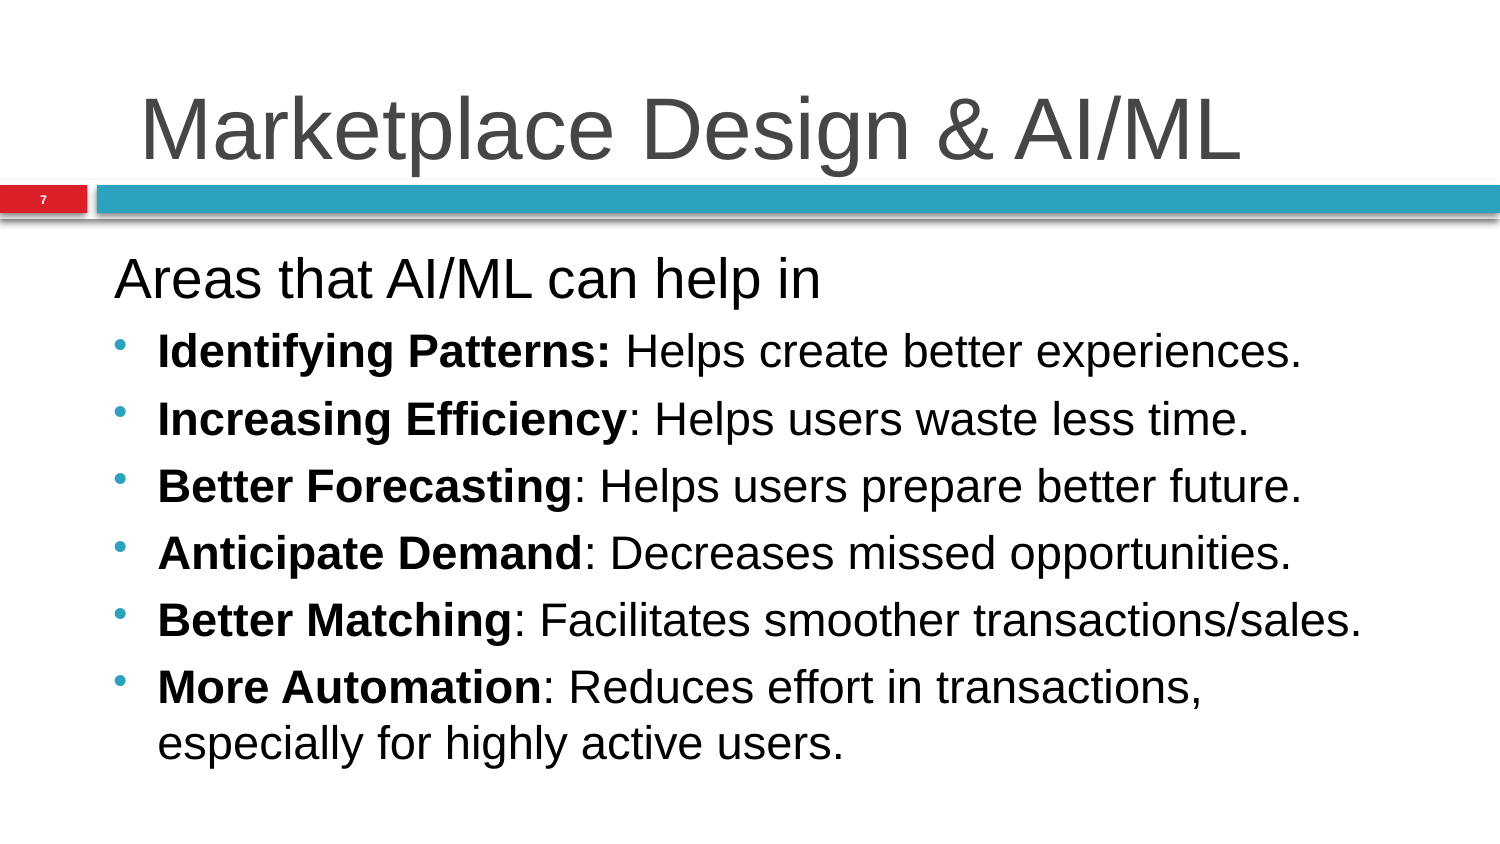

# Marketplace Design & AI/ML
7
Areas that AI/ML can help in
Identifying Patterns: Helps create better experiences.
Increasing Efficiency: Helps users waste less time.
Better Forecasting: Helps users prepare better future.
Anticipate Demand: Decreases missed opportunities.
Better Matching: Facilitates smoother transactions/sales.
More Automation: Reduces effort in transactions, especially for highly active users.